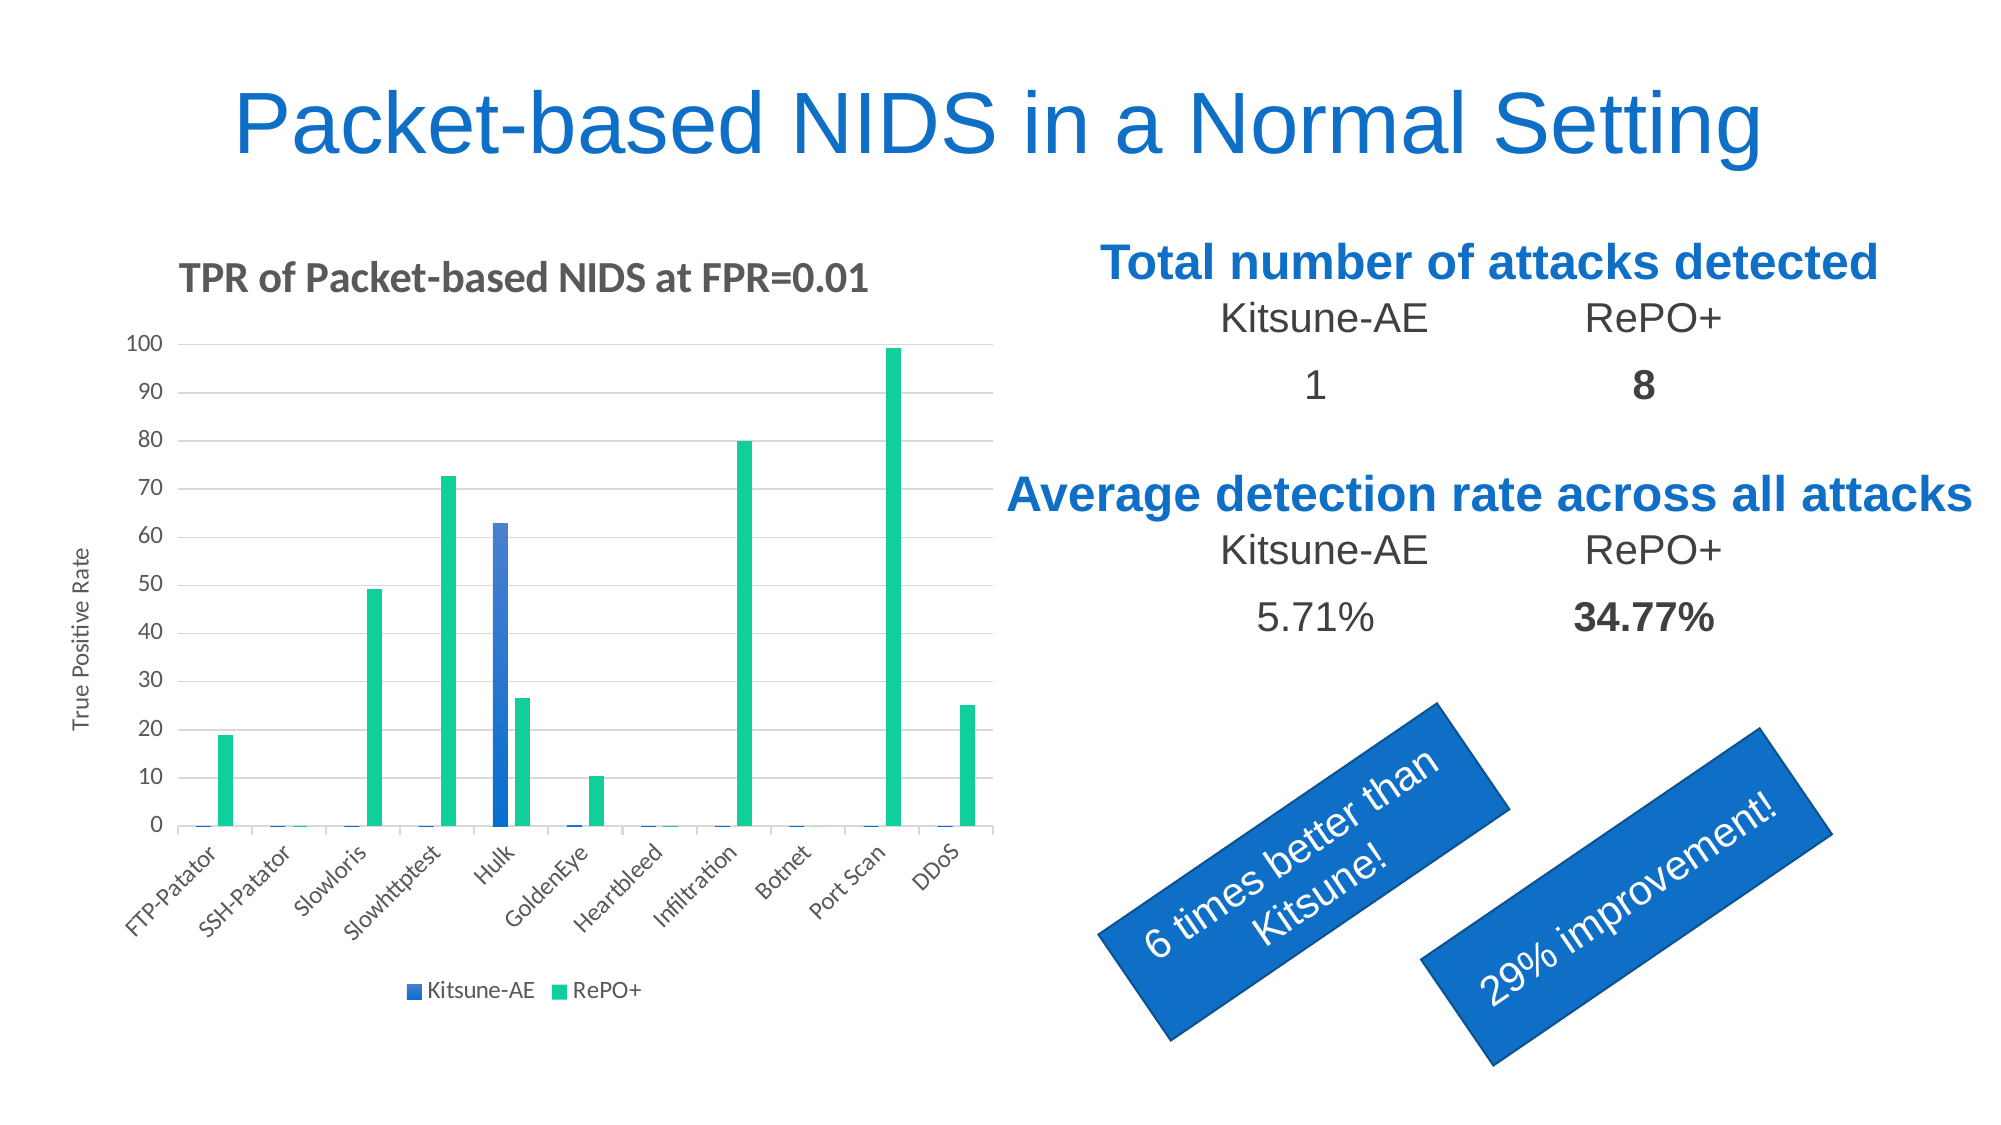

Packet-based NIDS in a Normal Setting

### Chart: TPR of Packet-based NIDS at FPR=0.01

| Category | Kitsune-AE | RePO+ |
|---|---|---|
| FTP-Patator | 0.0 | 18.96 |
| SSH-Patator | 0.0 | 0.05 |
| Slowloris | 0.0 | 49.16 |
| Slowhttptest | 0.0 | 72.76 |
| Hulk | 62.8 | 26.63 |
| GoldenEye | 0.05 | 10.43 |
| Heartbleed | 0.0 | 0.02 |
| Infiltration | 0.0 | 79.91 |
| Botnet | 0.0 | 0.0 |
| Port Scan | 0.0 | 99.33 |
| DDoS | 0.01 | 25.24 |
Total number of attacks detected
Kitsune-AE
RePO+
1
8
Average detection rate across all attacks
Kitsune-AE
RePO+
5.71%
34.77%
6 times better than Kitsune!
29% improvement!